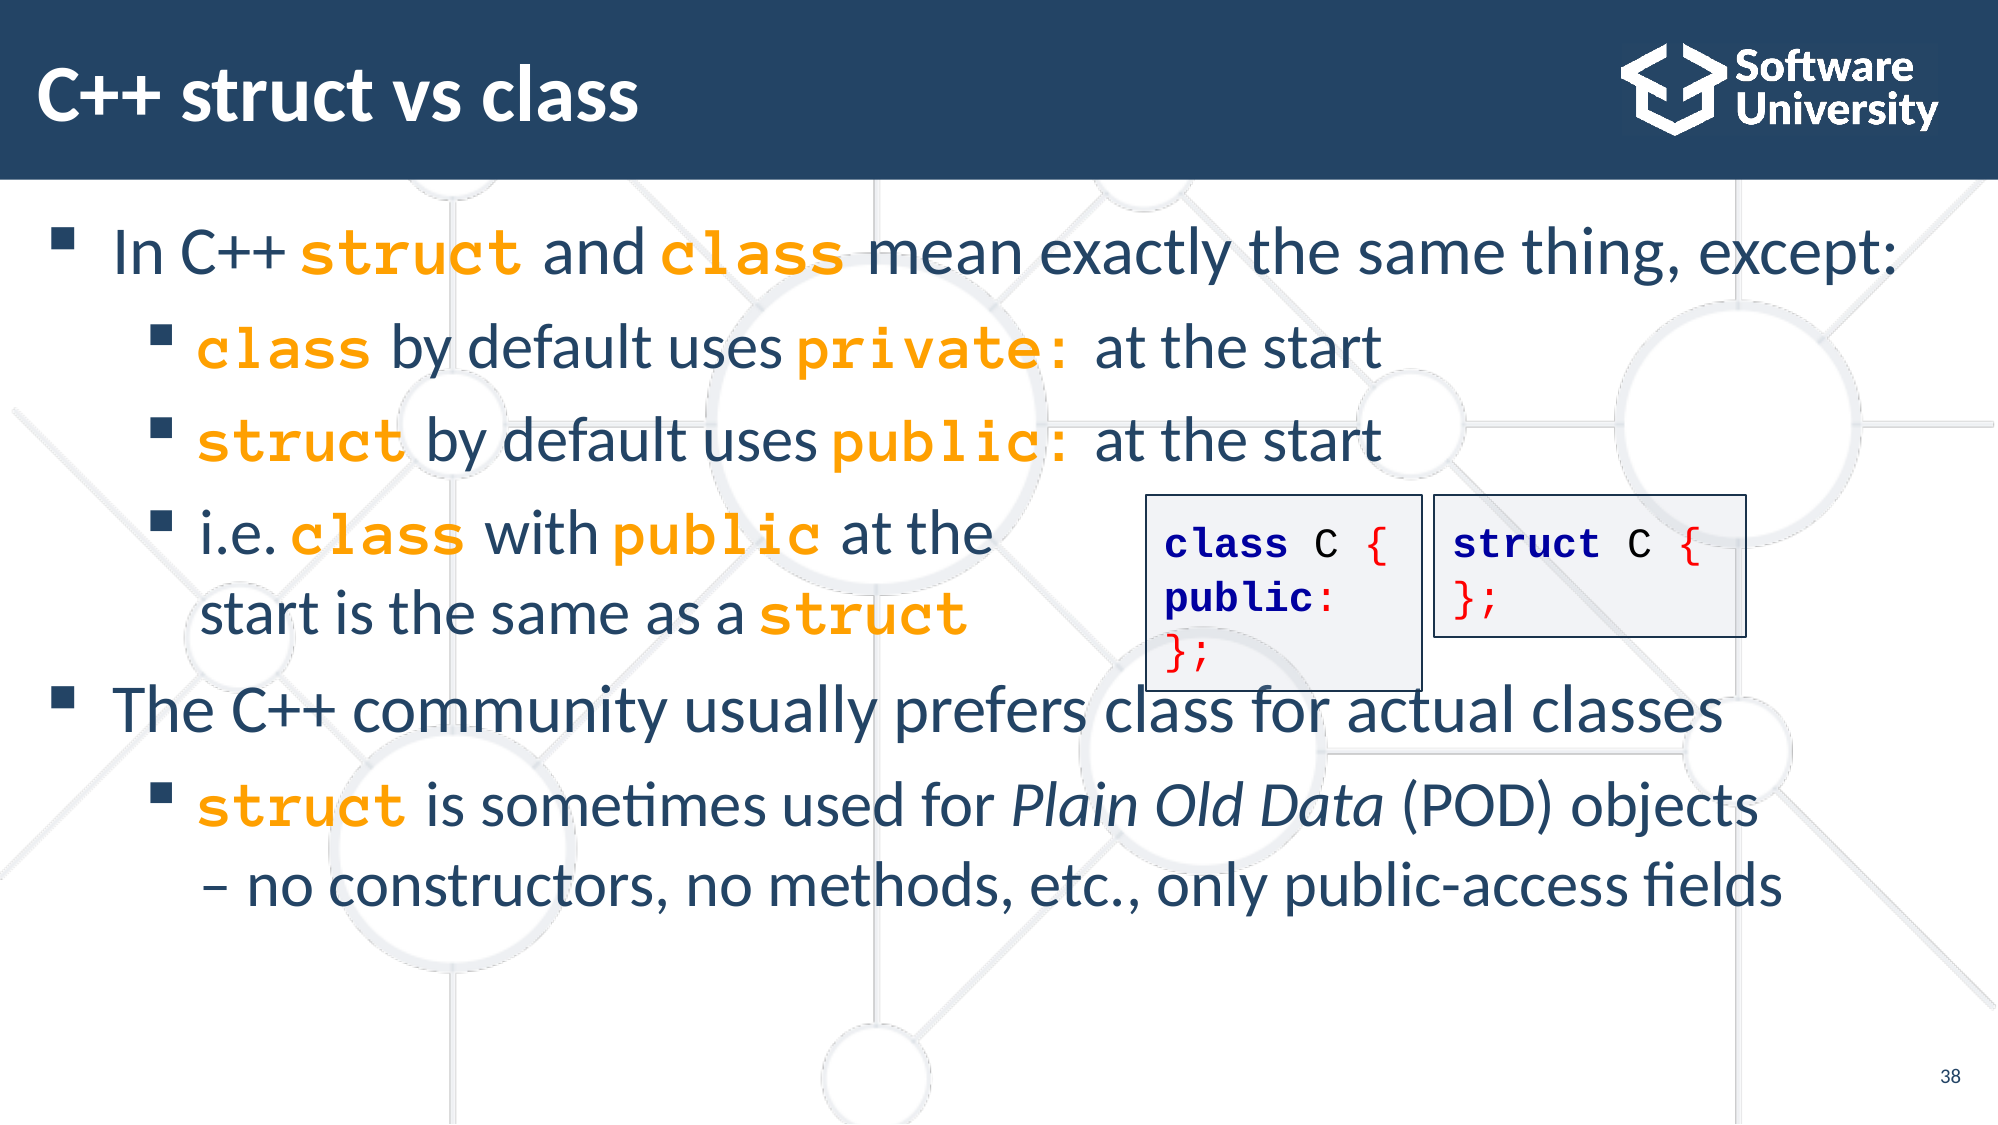

# C++ struct vs class
In C++ struct and class mean exactly the same thing, except:
class by default uses private: at the start
struct by default uses public: at the start
i.e. class with public at the
start is the same as a struct
The C++ community usually prefers class for actual classes
struct is sometimes used for Plain Old Data (POD) objects
– no constructors, no methods, etc., only public-access fields
class C {
public:
};
struct C {
};
38